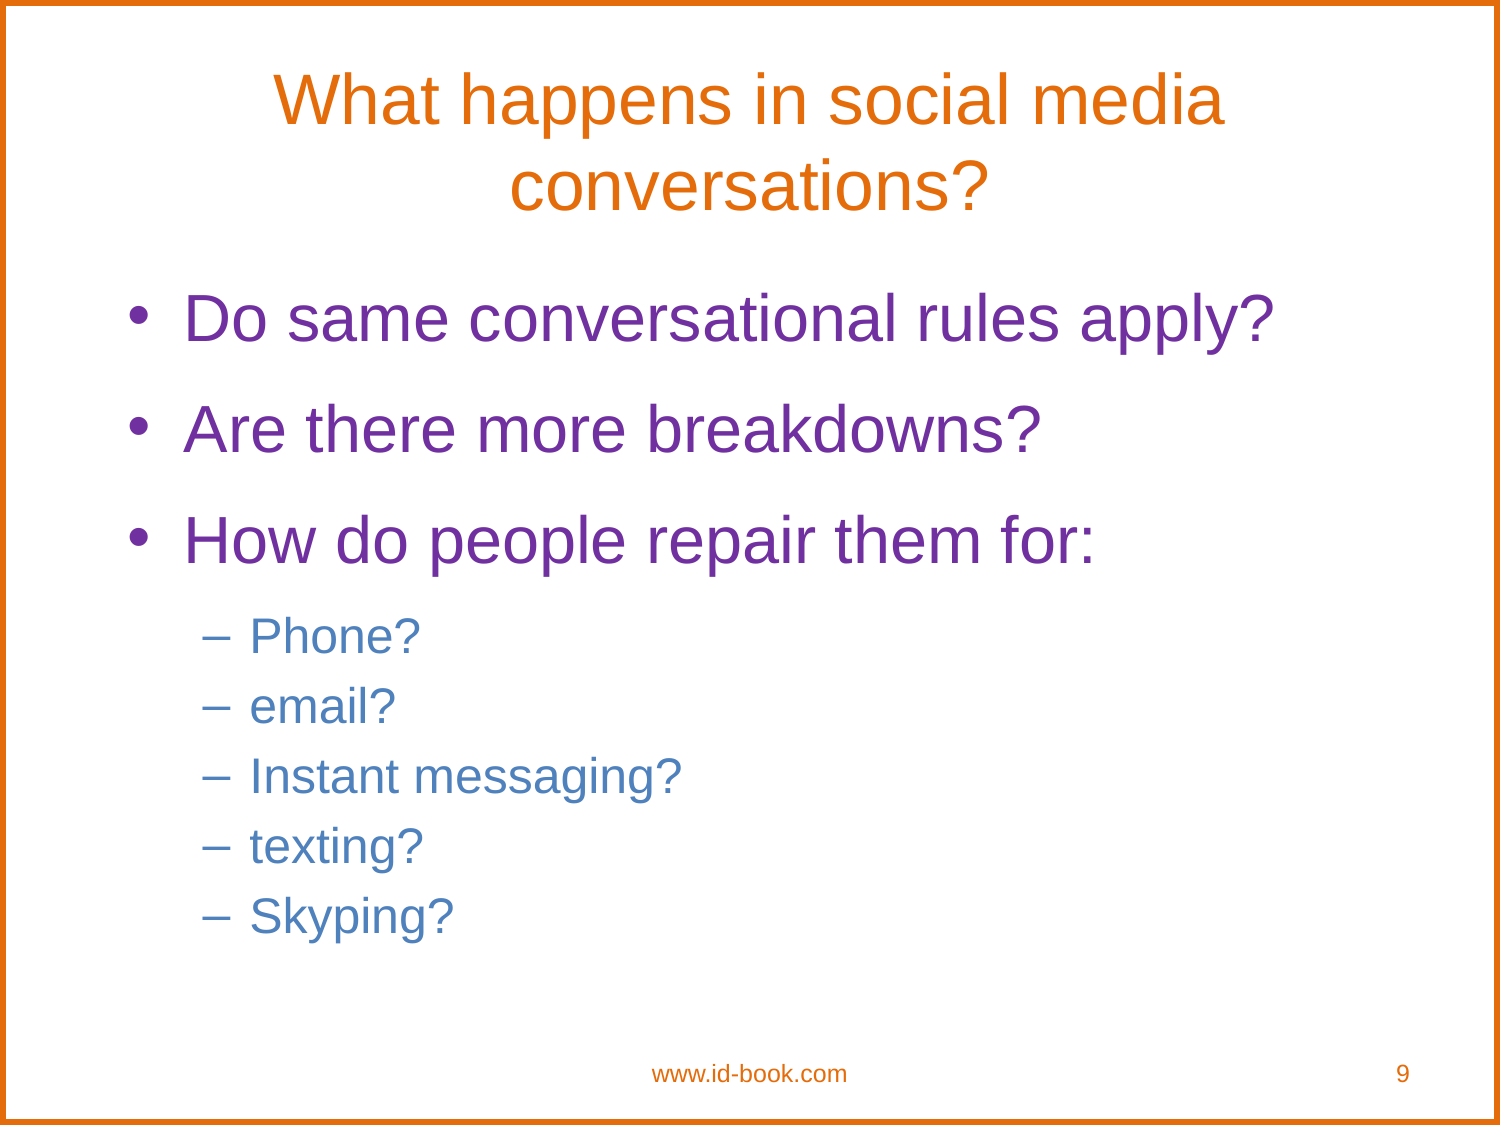

What happens in social media conversations?
Do same conversational rules apply?

Are there more breakdowns?

How do people repair them for:

Phone?
email?
Instant messaging?
texting?
Skyping?
www.id-book.com
9